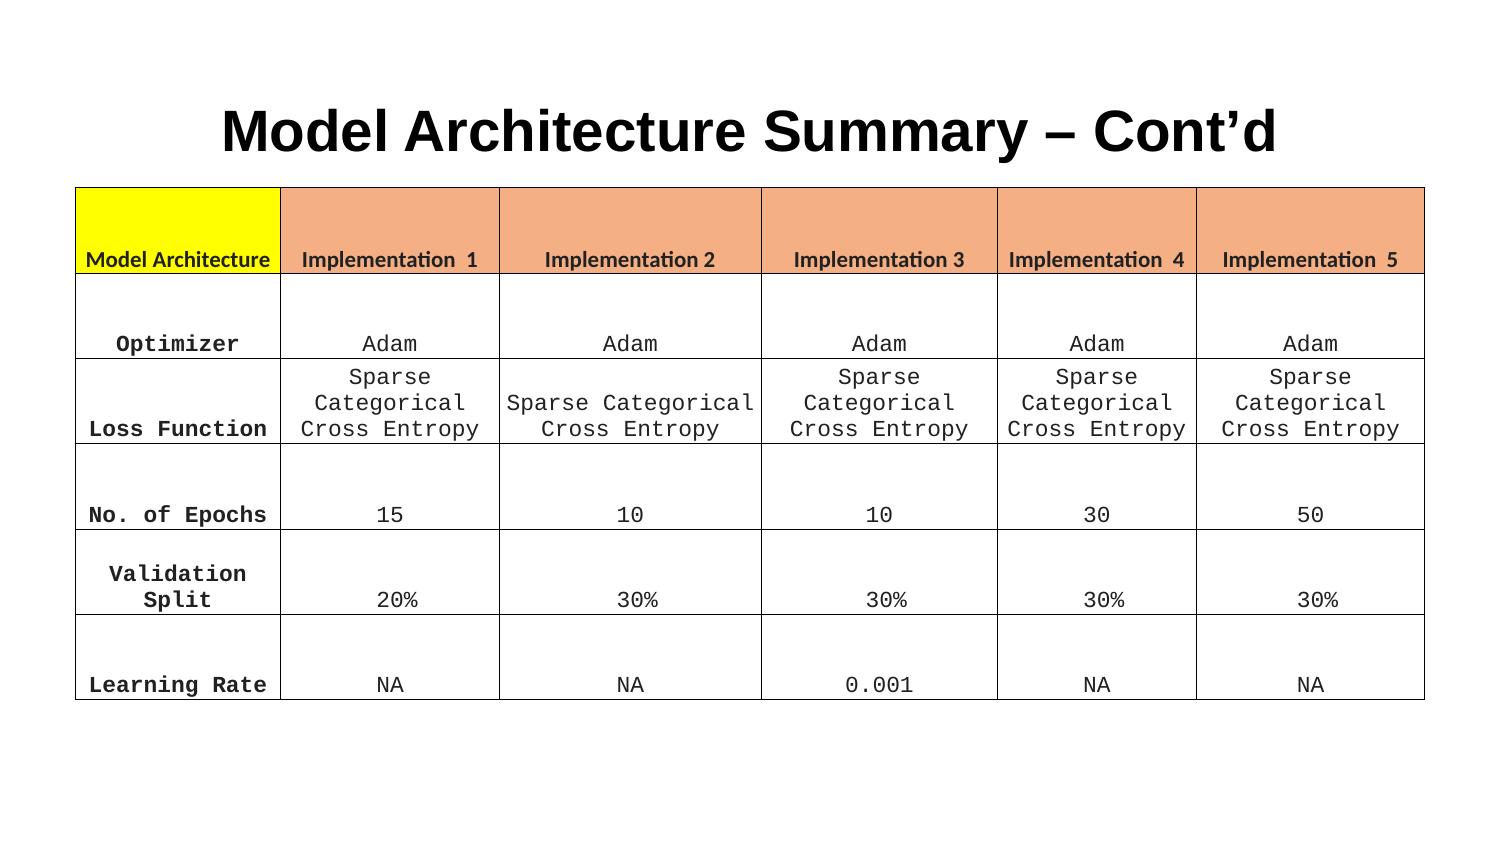

# Model Architecture Summary – Cont’d
| Model Architecture | Implementation 1 | Implementation 2 | Implementation 3 | Implementation 4 | Implementation 5 |
| --- | --- | --- | --- | --- | --- |
| Optimizer | Adam | Adam | Adam | Adam | Adam |
| Loss Function | Sparse Categorical Cross Entropy | Sparse Categorical Cross Entropy | Sparse Categorical Cross Entropy | Sparse Categorical Cross Entropy | Sparse Categorical Cross Entropy |
| No. of Epochs | 15 | 10 | 10 | 30 | 50 |
| Validation Split | 20% | 30% | 30% | 30% | 30% |
| Learning Rate | NA | NA | 0.001 | NA | NA |